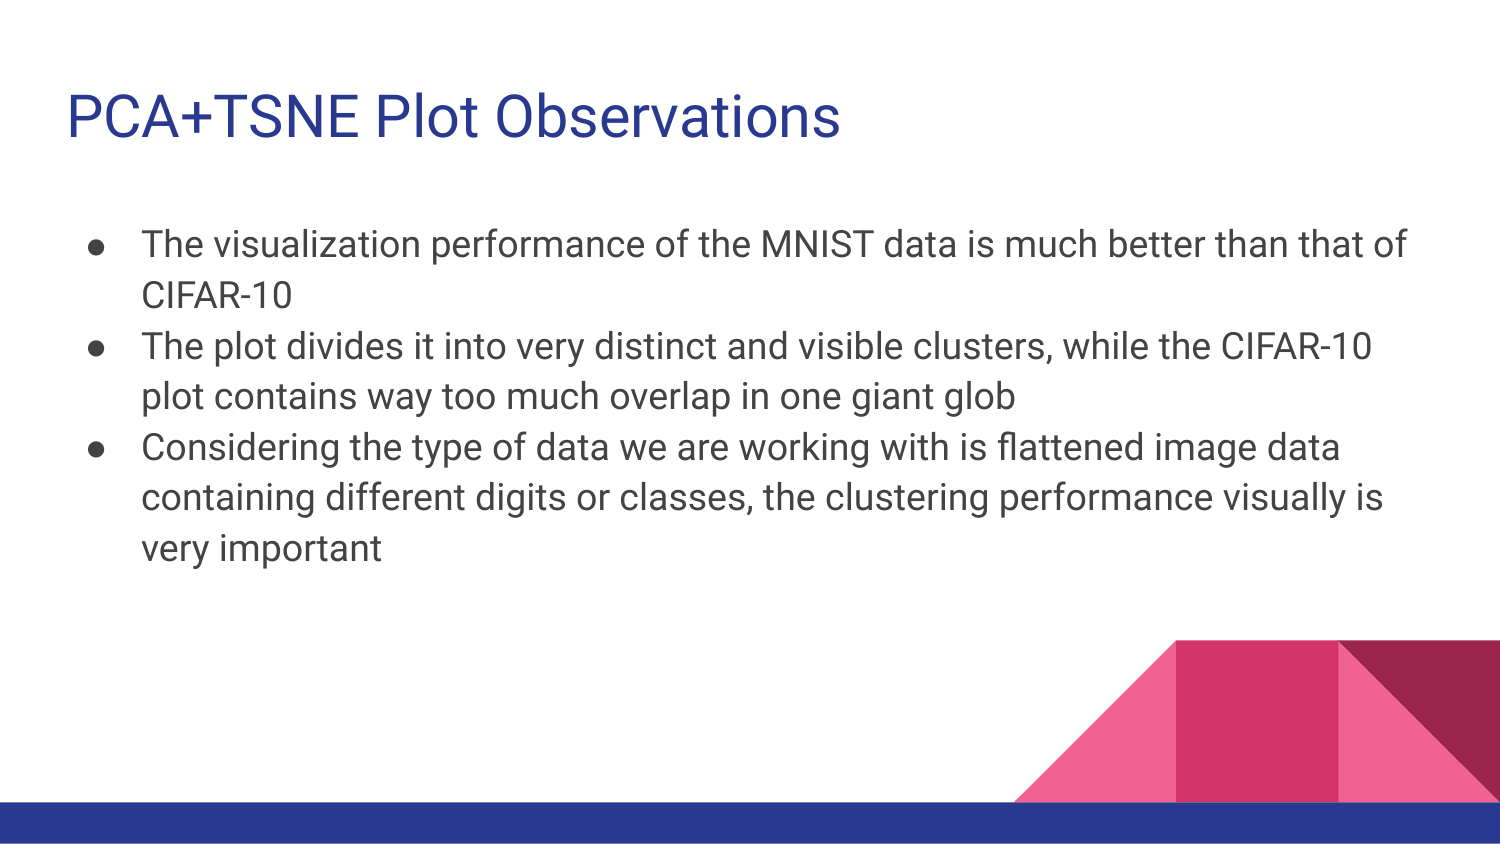

# PCA+TSNE Plot Observations
The visualization performance of the MNIST data is much better than that of CIFAR-10
The plot divides it into very distinct and visible clusters, while the CIFAR-10 plot contains way too much overlap in one giant glob
Considering the type of data we are working with is flattened image data containing different digits or classes, the clustering performance visually is very important